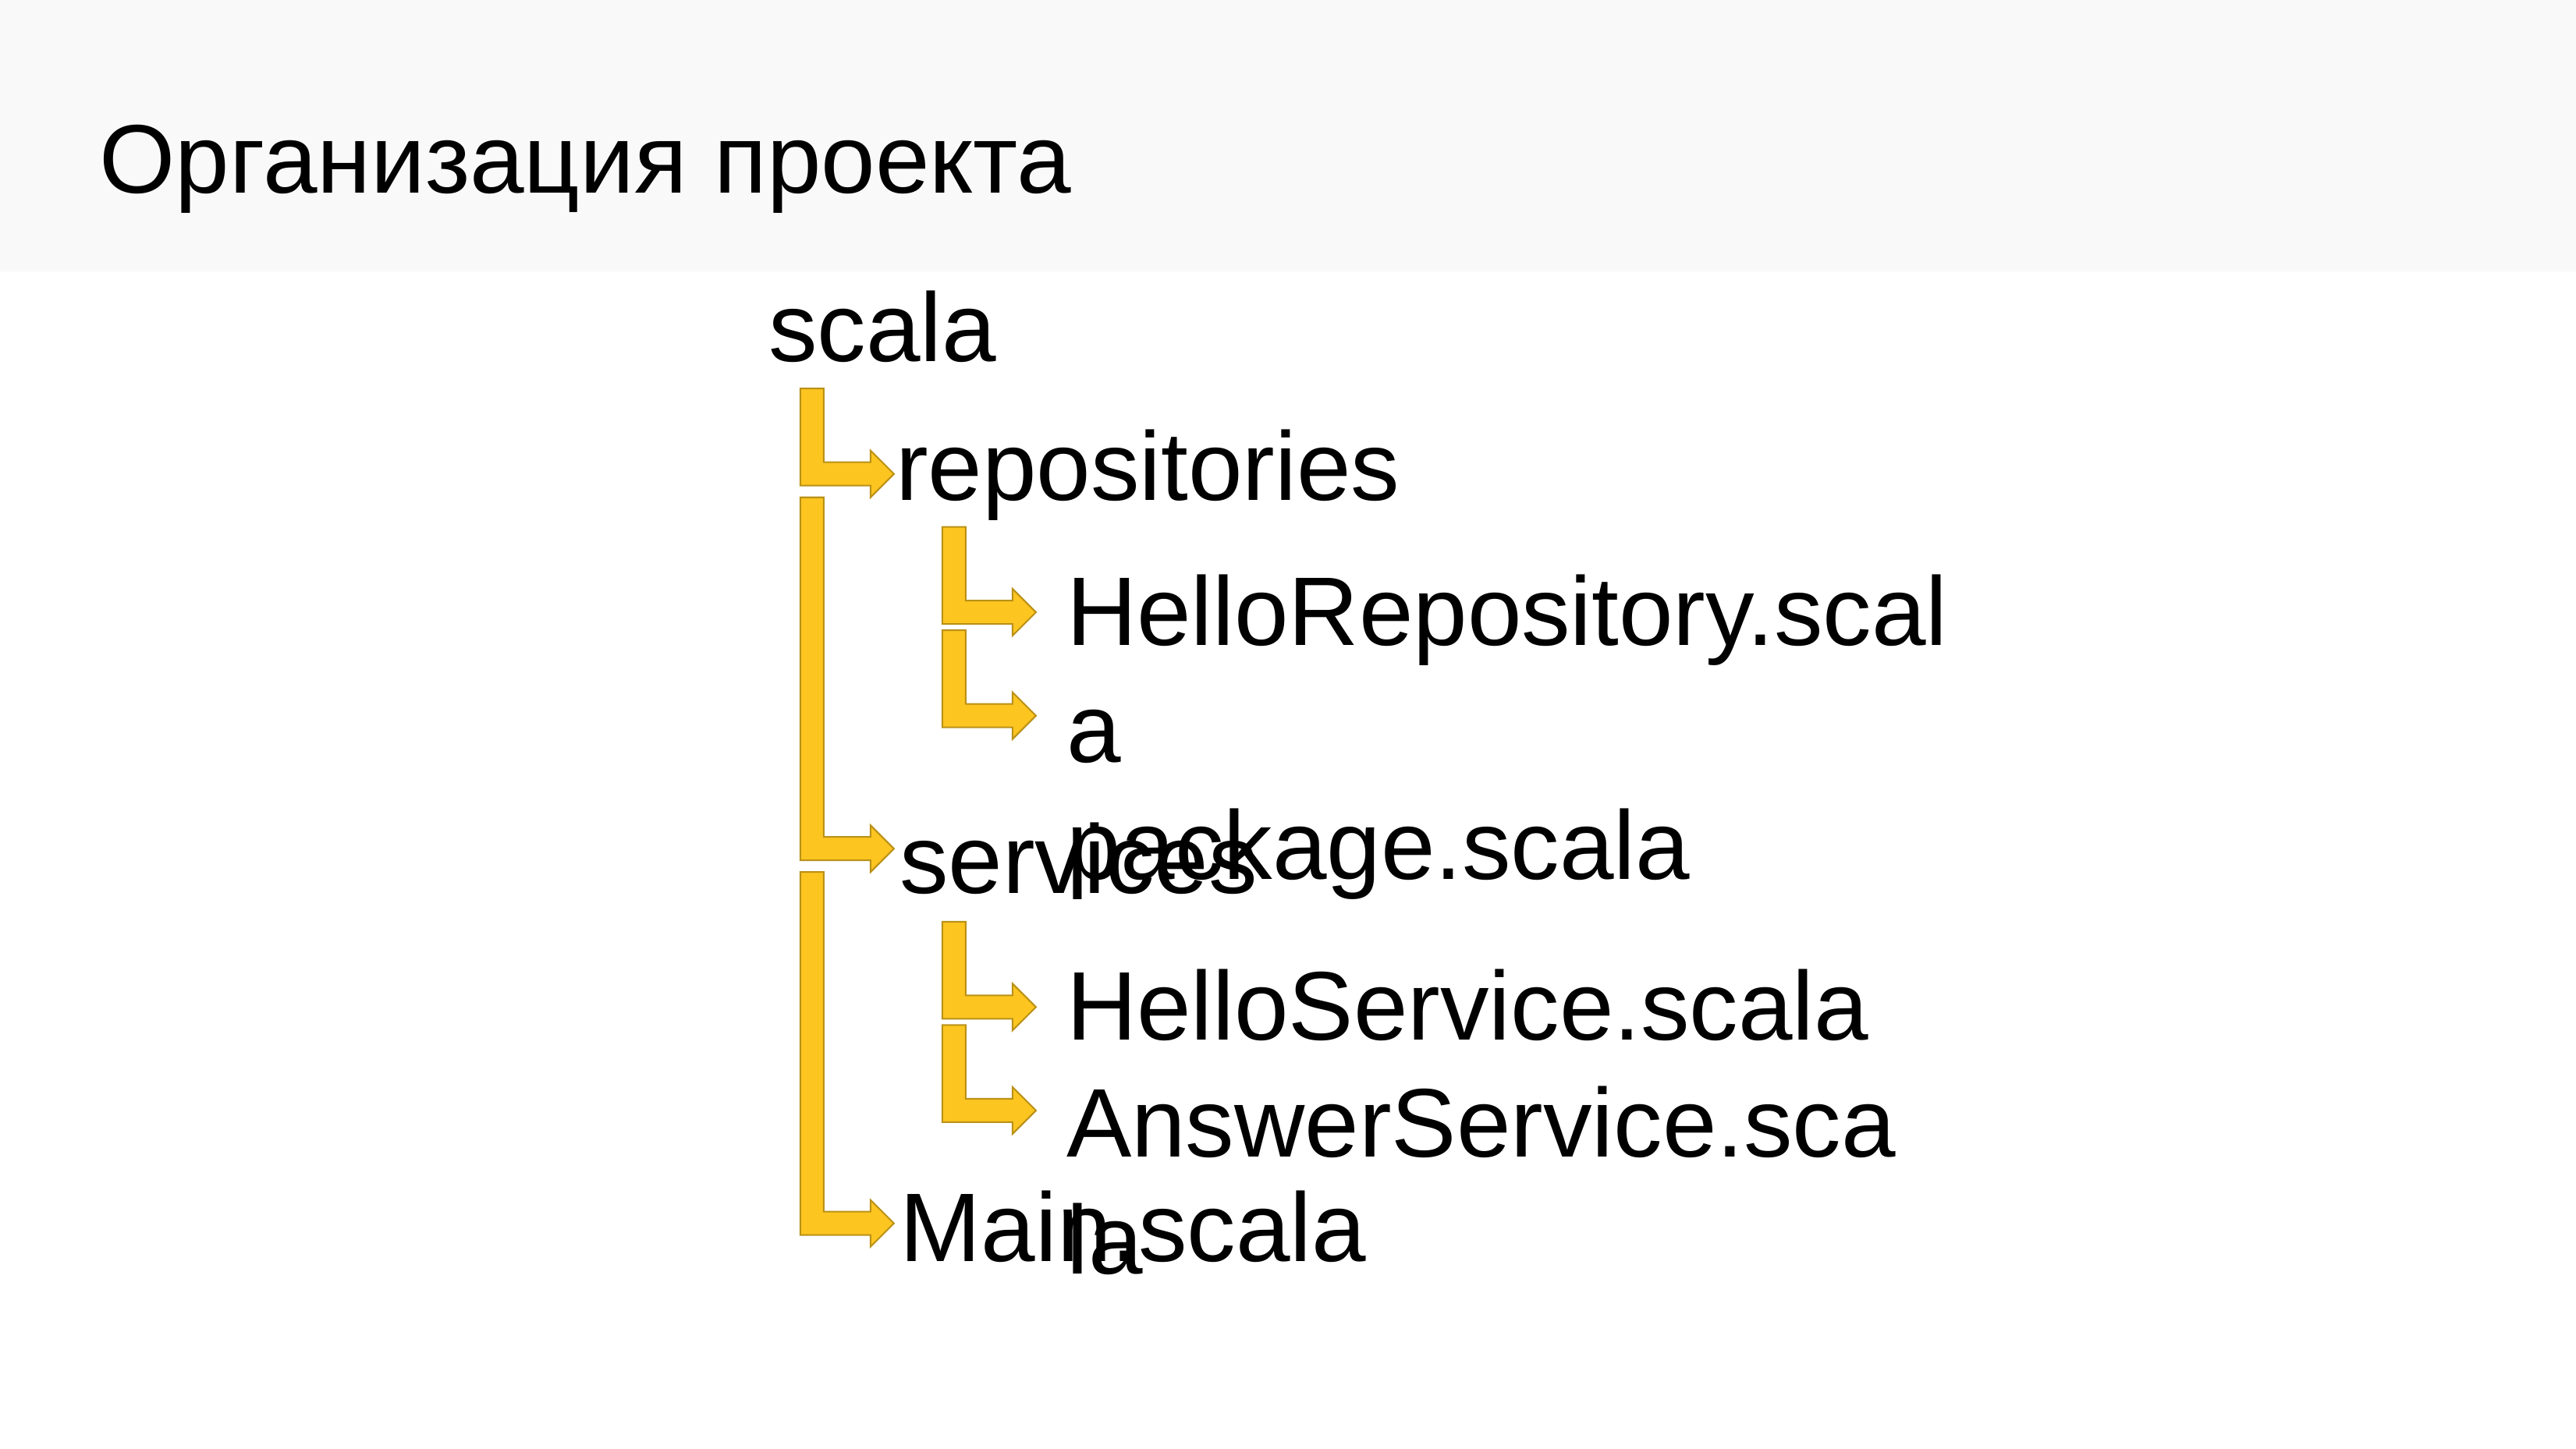

Организация проекта
scala

repositories

HelloRepository.scala
package.scala

services

HelloService.scala
AnswerService.scala

Main.scala